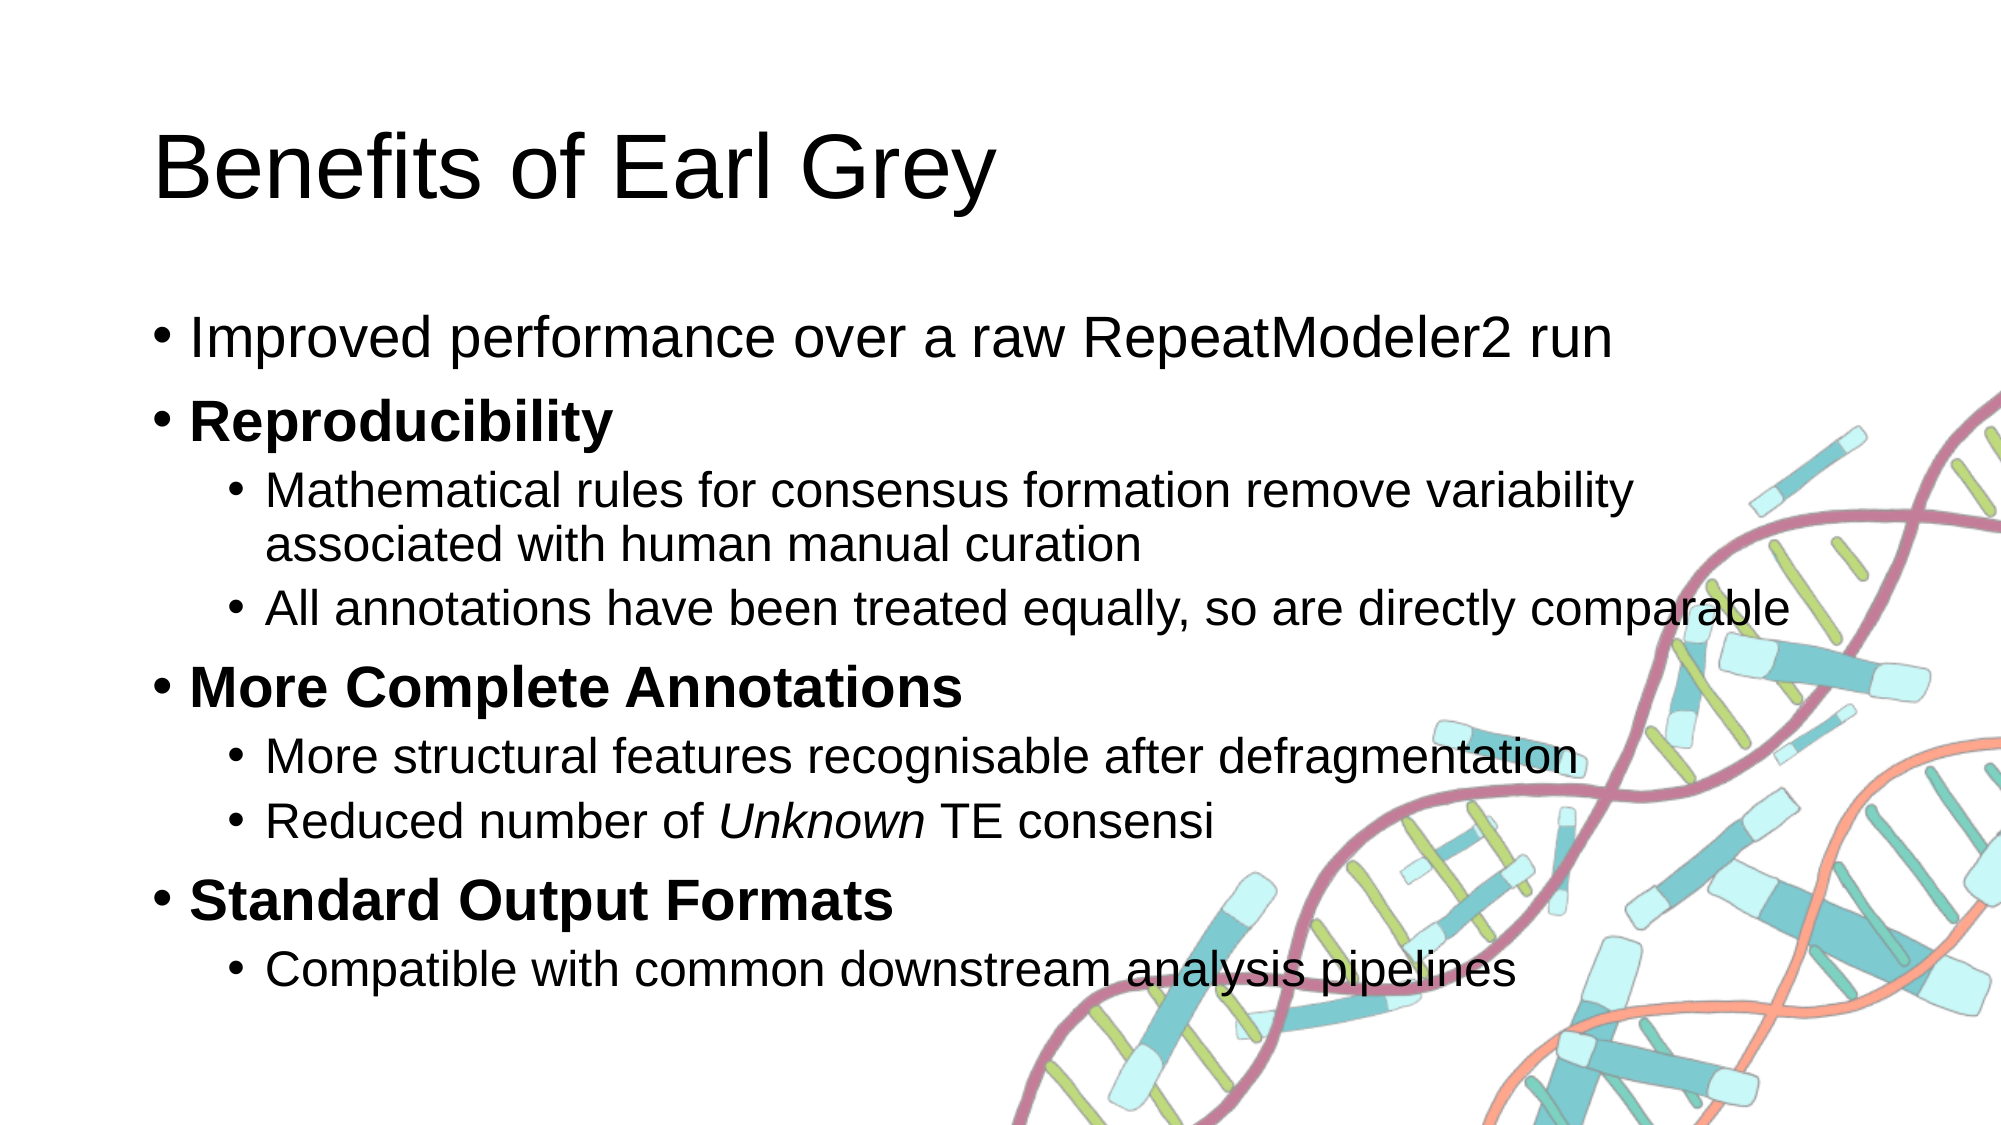

# Benefits of Earl Grey
Improved performance over a raw RepeatModeler2 run
Reproducibility
Mathematical rules for consensus formation remove variability associated with human manual curation
All annotations have been treated equally, so are directly comparable
More Complete Annotations
More structural features recognisable after defragmentation
Reduced number of Unknown TE consensi
Standard Output Formats
Compatible with common downstream analysis pipelines